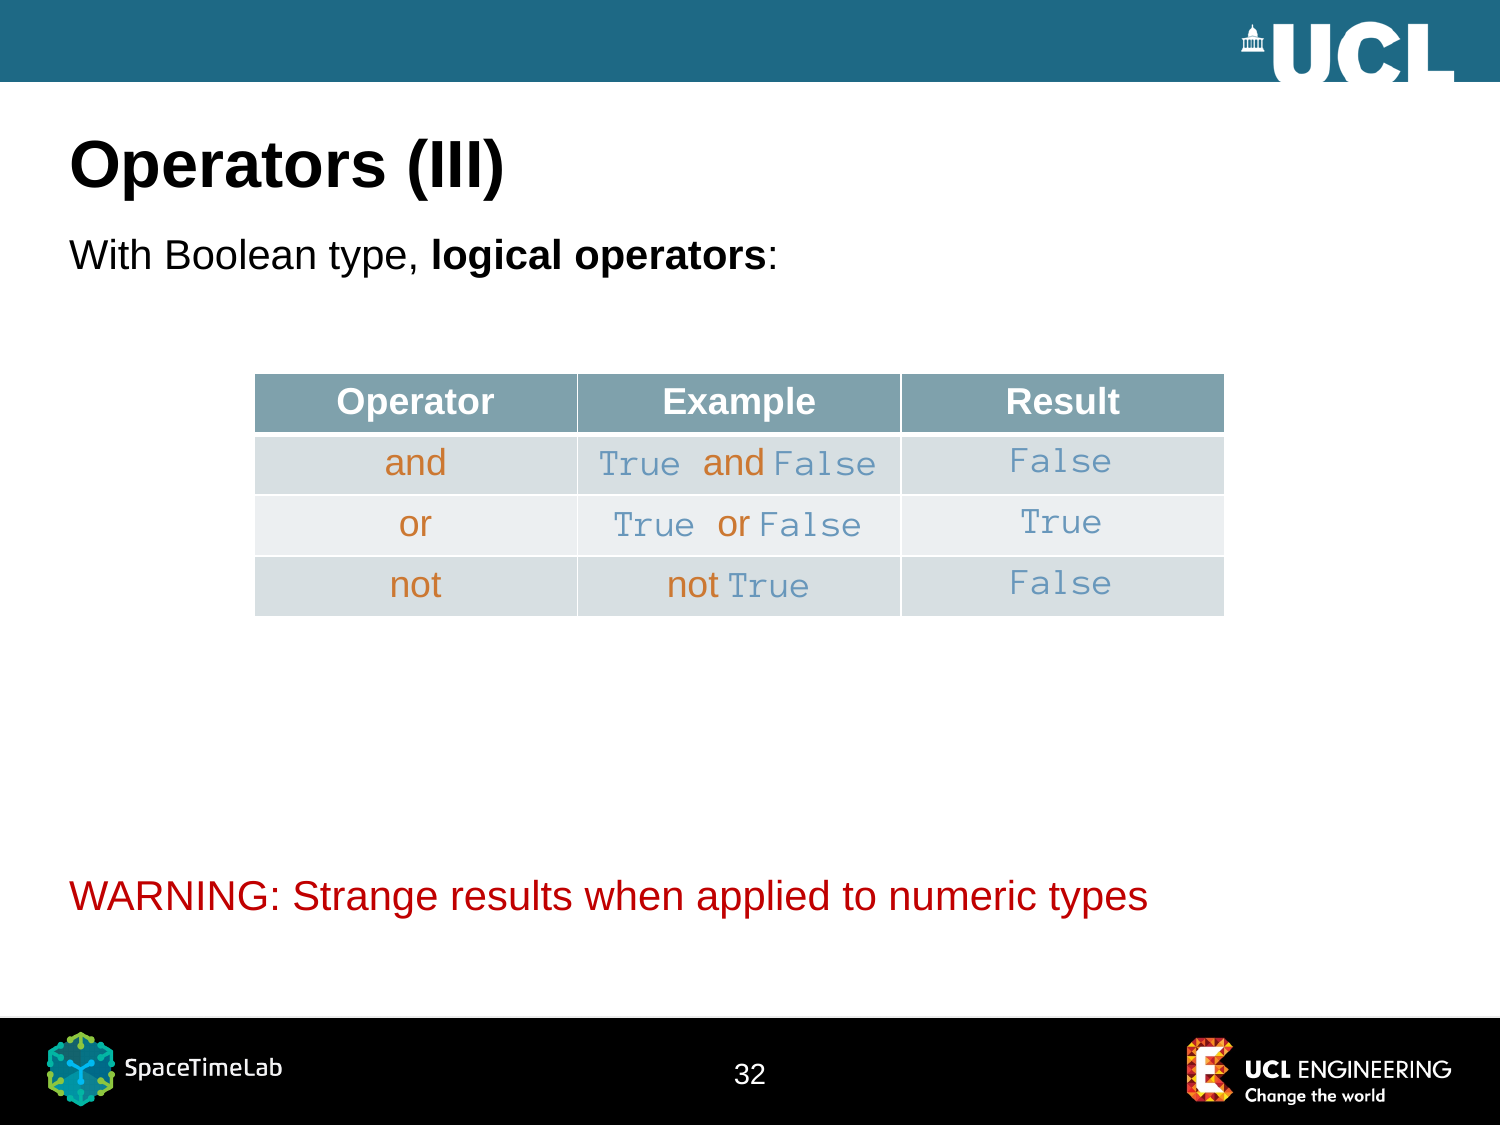

# Operators (III)
With Boolean type, logical operators:

WARNING: Strange results when applied to numeric types

| Operator | Example | Result |
| --- | --- | --- |
| and | True and False | False |
| or | True or False | True |
| not | not True | False |
33